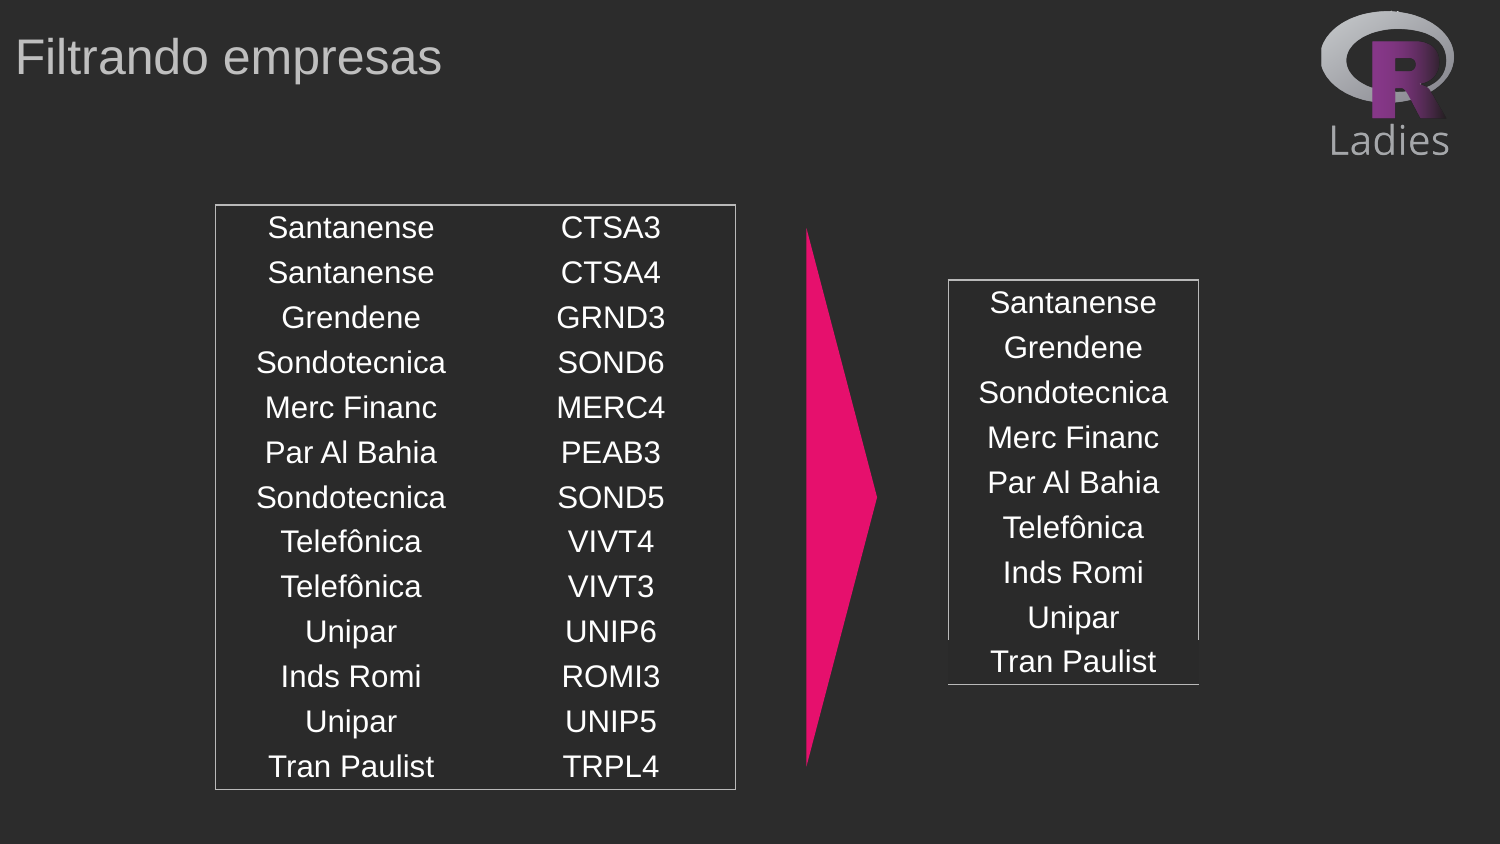

Filtrando empresas
| Santanense | CTSA3 |
| --- | --- |
| Santanense | CTSA4 |
| Grendene | GRND3 |
| Sondotecnica | SOND6 |
| Merc Financ | MERC4 |
| Par Al Bahia | PEAB3 |
| Sondotecnica | SOND5 |
| Telefônica | VIVT4 |
| Telefônica | VIVT3 |
| Unipar | UNIP6 |
| Inds Romi | ROMI3 |
| Unipar | UNIP5 |
| Tran Paulist | TRPL4 |
| Santanense |
| --- |
| Grendene |
| Sondotecnica |
| Merc Financ |
| Par Al Bahia |
| Telefônica |
| Inds Romi |
| Unipar |
| Tran Paulist |